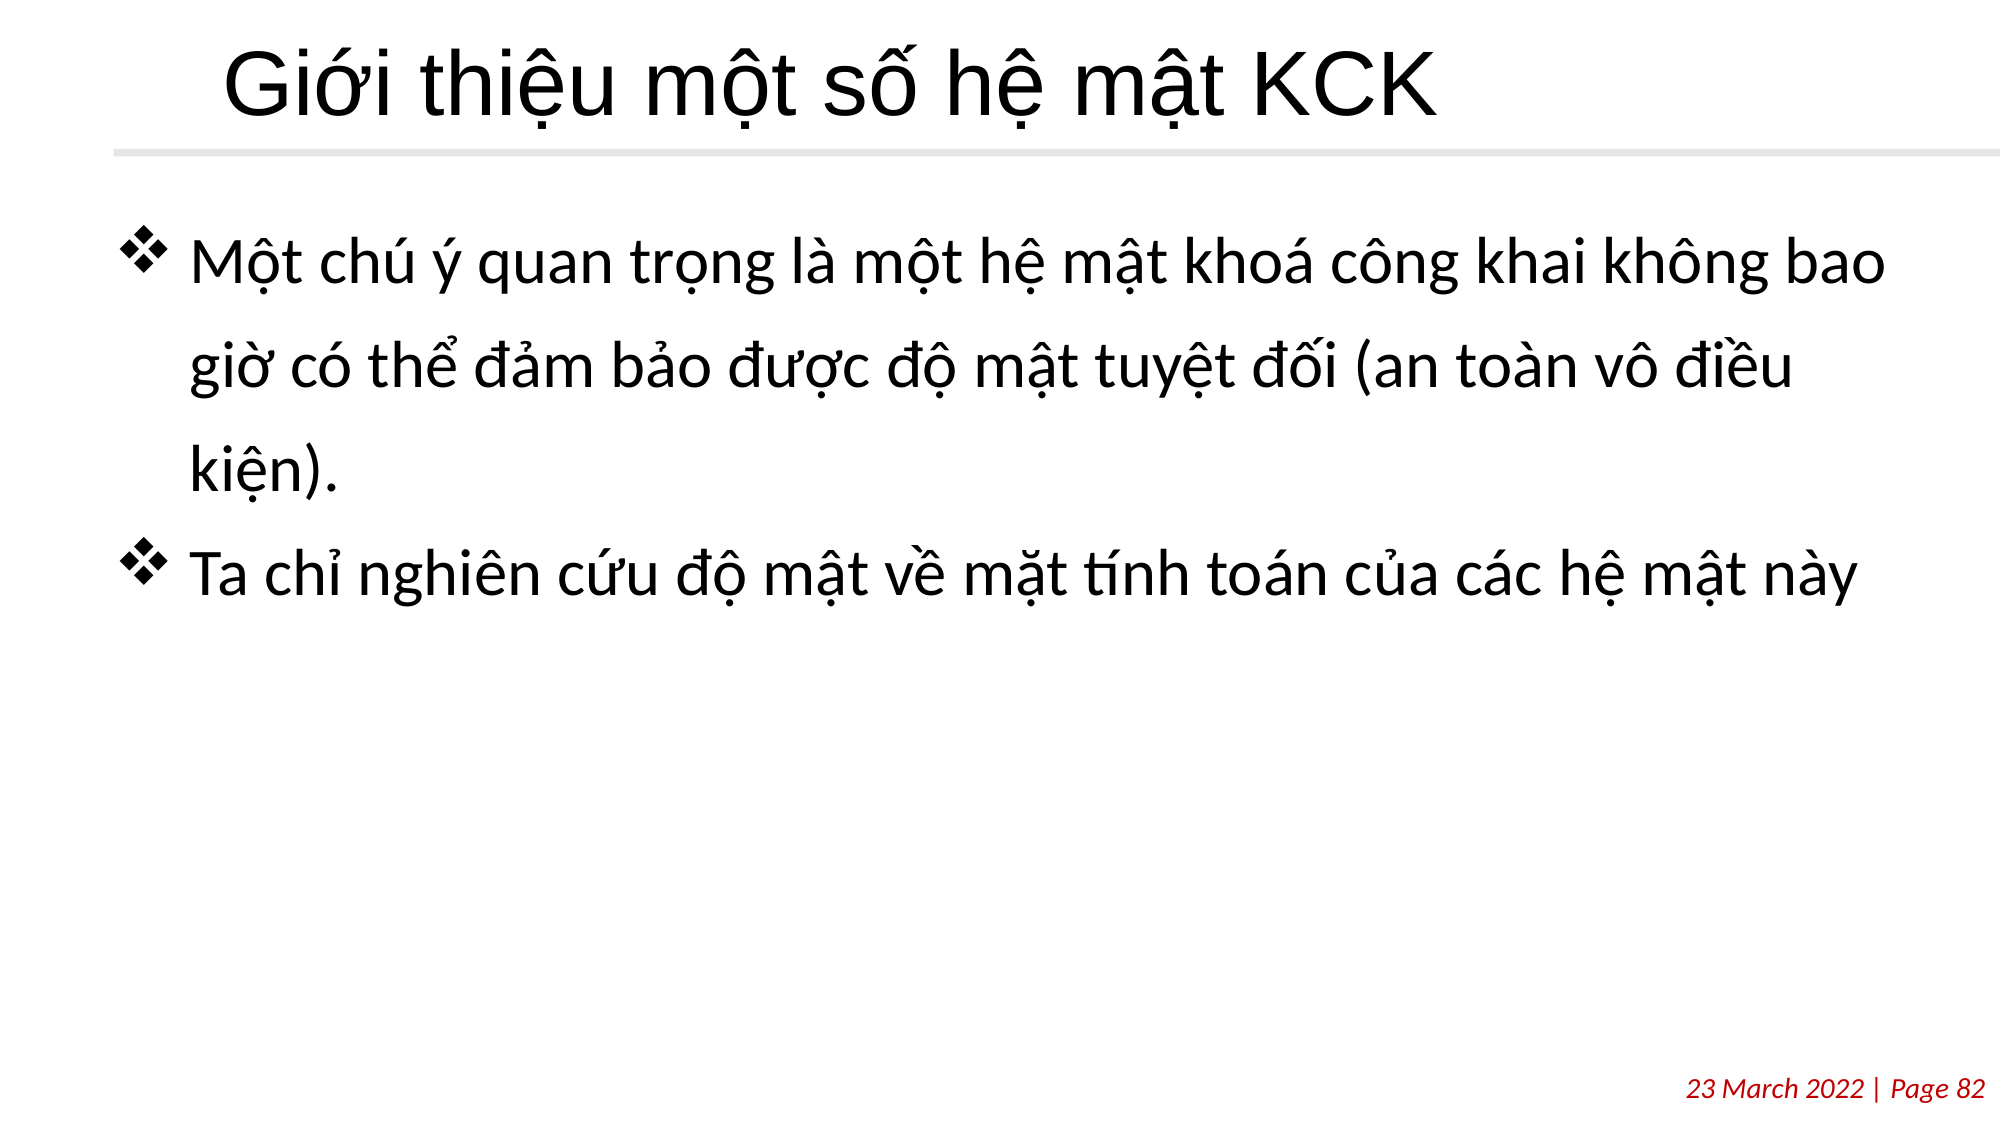

# Giới thiệu một số hệ mật KCK
Một chú ý quan trọng là một hệ mật khoá công khai không bao giờ có thể đảm bảo được độ mật tuyệt đối (an toàn vô điều kiện).
Ta chỉ nghiên cứu độ mật về mặt tính toán của các hệ mật này